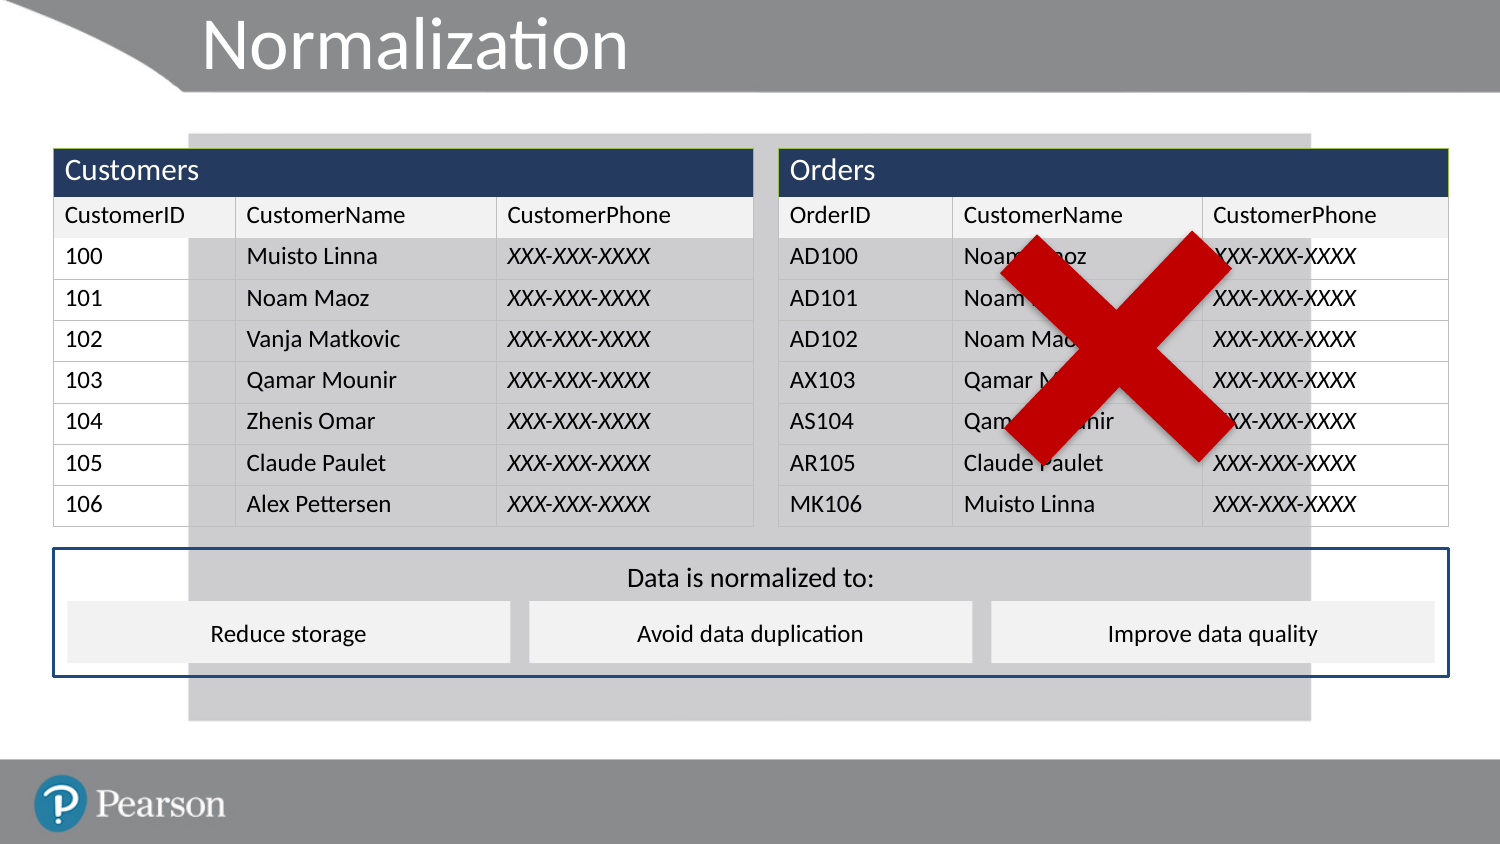

# Normalization

| Customers |  |  |
| --- | --- | --- |
| CustomerID | CustomerName | CustomerPhone |
| 100 | Muisto Linna | XXX-XXX-XXXX |
| 101 | Noam Maoz | XXX-XXX-XXXX |
| 102 | Vanja Matkovic | XXX-XXX-XXXX |
| 103 | Qamar Mounir | XXX-XXX-XXXX |
| 104 | Zhenis Omar | XXX-XXX-XXXX |
| 105 | Claude Paulet | XXX-XXX-XXXX |
| 106 | Alex Pettersen | XXX-XXX-XXXX |
| Orders |  |  |
| --- | --- | --- |
| OrderID | CustomerName | CustomerPhone |
| AD100 | Noam Maoz | XXX-XXX-XXXX |
| AD101 | Noam Maoz | XXX-XXX-XXXX |
| AD102 | Noam Maoz | XXX-XXX-XXXX |
| AX103 | Qamar Mounir | XXX-XXX-XXXX |
| AS104 | Qamar Mounir | XXX-XXX-XXXX |
| AR105 | Claude Paulet | XXX-XXX-XXXX |
| MK106 | Muisto Linna | XXX-XXX-XXXX |

Data is normalized to:
Reduce storage
Avoid data duplication
Improve data quality